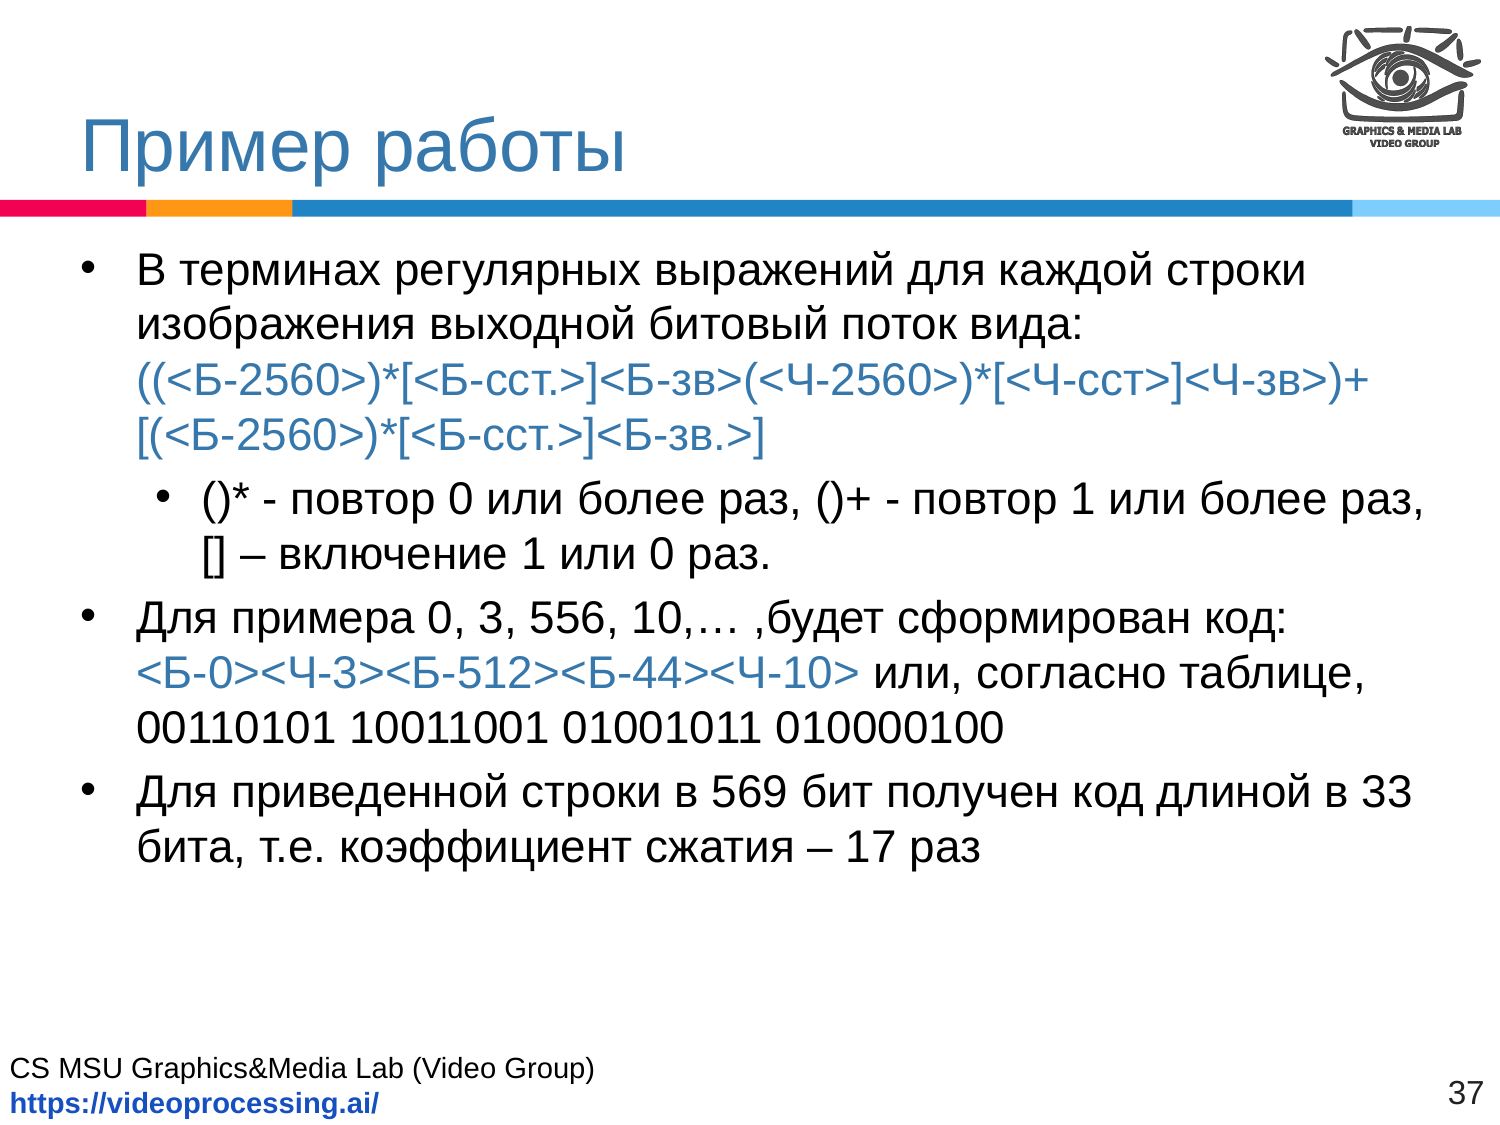

# Пример работы
В терминах регулярных выражений для каждой строки изображения выходной битовый поток вида:
((<Б-2560>)*[<Б-сст.>]<Б-зв>(<Ч-2560>)*[<Ч-сст>]<Ч-зв>)+[(<Б-2560>)*[<Б-сст.>]<Б-зв.>]
()* - повтор 0 или более раз, ()+ - повтор 1 или более раз, [] – включение 1 или 0 раз.
Для примера 0, 3, 556, 10,… ,будет сформирован код:
<Б-0><Ч-3><Б-512><Б-44><Ч-10> или, согласно таблице,
00110101 10011001 01001011 010000100
Для приведенной строки в 569 бит получен код длиной в 33 бита, т.е. коэффициент сжатия – 17 раз

37